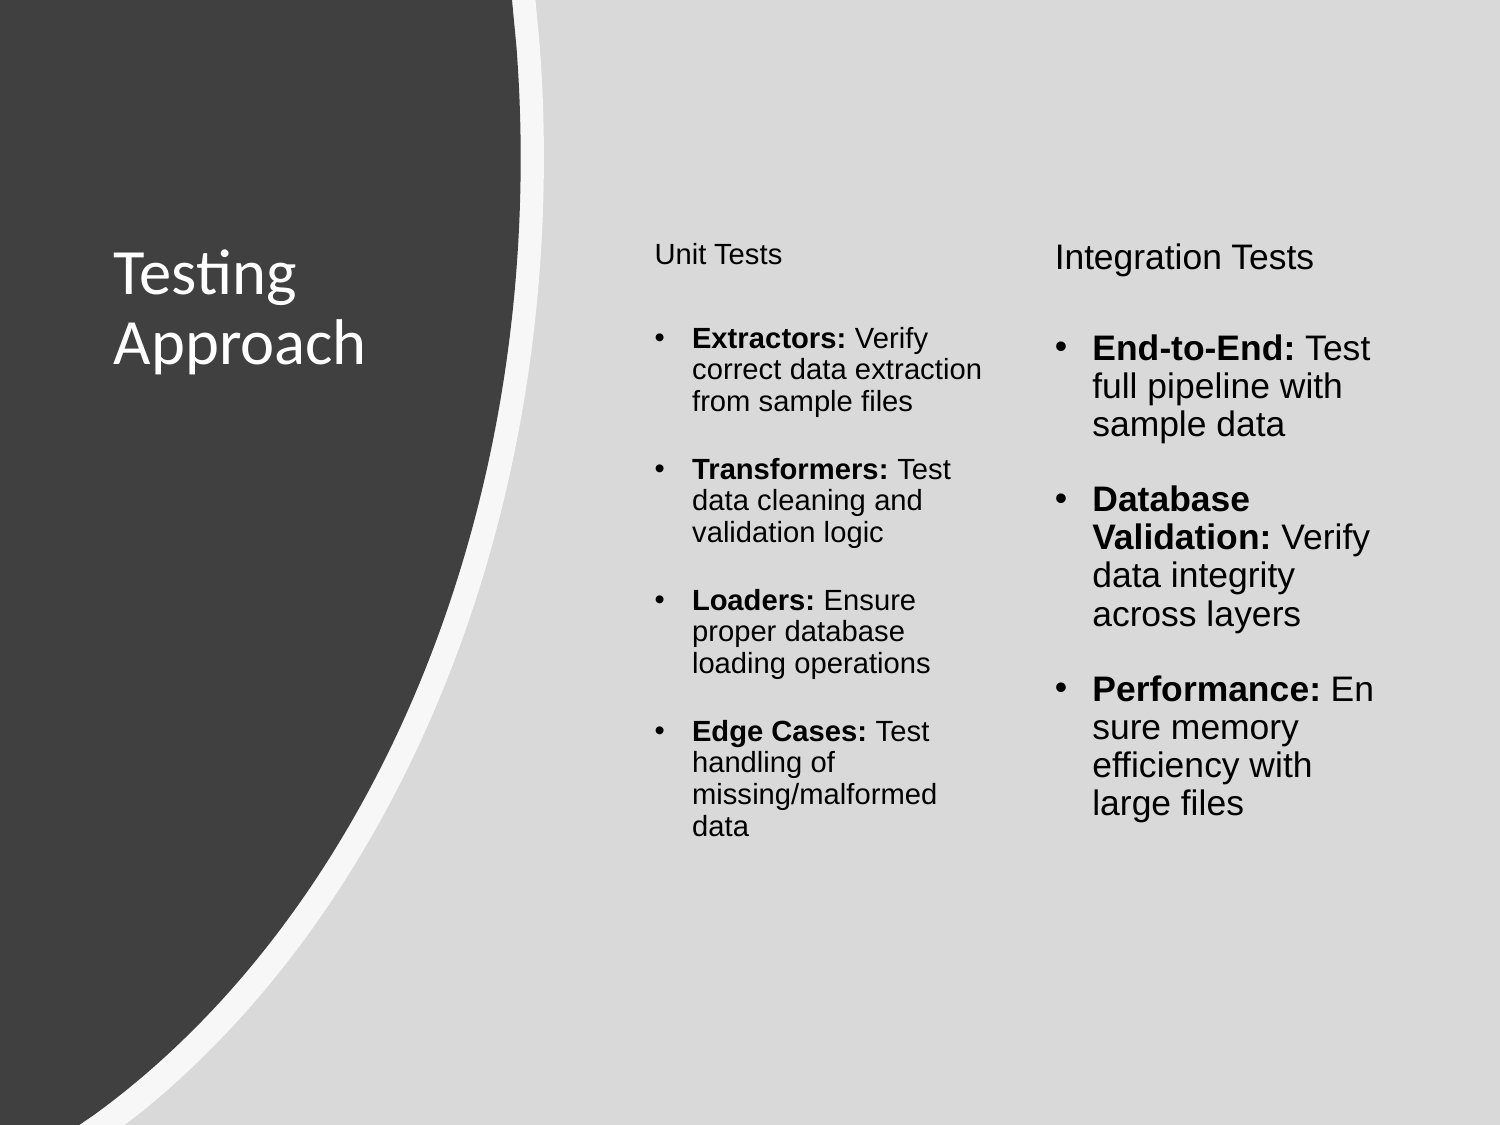

# Testing Approach
Unit Tests
Extractors: Verify correct data extraction from sample files
Transformers: Test data cleaning and validation logic
Loaders: Ensure proper database loading operations
Edge Cases: Test handling of missing/malformed data
Integration Tests
End-to-End: Test full pipeline with sample data
Database Validation: Verify data integrity across layers
Performance: Ensure memory efficiency with large files